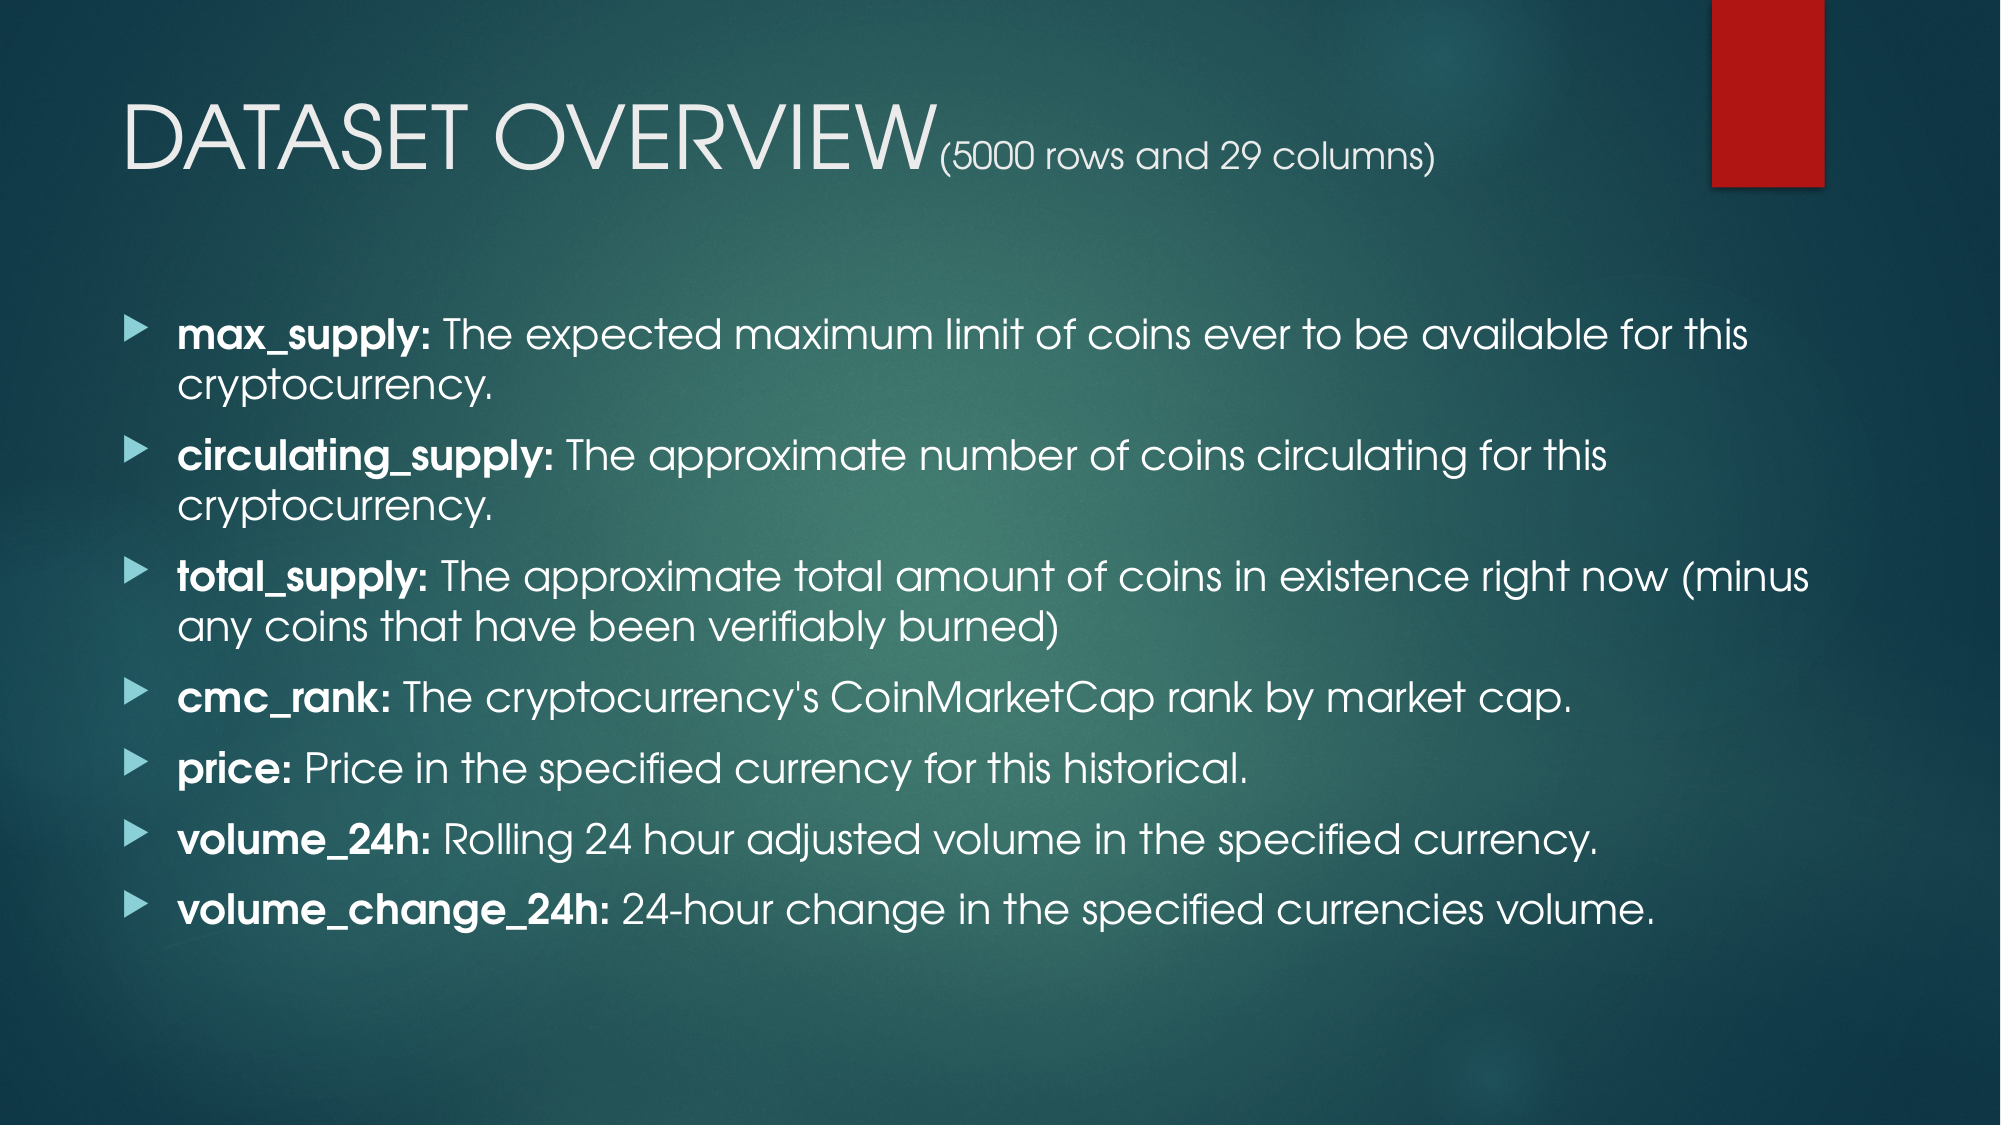

# DATASET OVERVIEW(5000 rows and 29 columns)

max_supply: The expected maximum limit of coins ever to be available for this cryptocurrency.
circulating_supply: The approximate number of coins circulating for this cryptocurrency.
total_supply: The approximate total amount of coins in existence right now (minus any coins that have been verifiably burned)
cmc_rank: The cryptocurrency's CoinMarketCap rank by market cap.
price: Price in the specified currency for this historical.
volume_24h: Rolling 24 hour adjusted volume in the specified currency.
volume_change_24h: 24-hour change in the specified currencies volume.